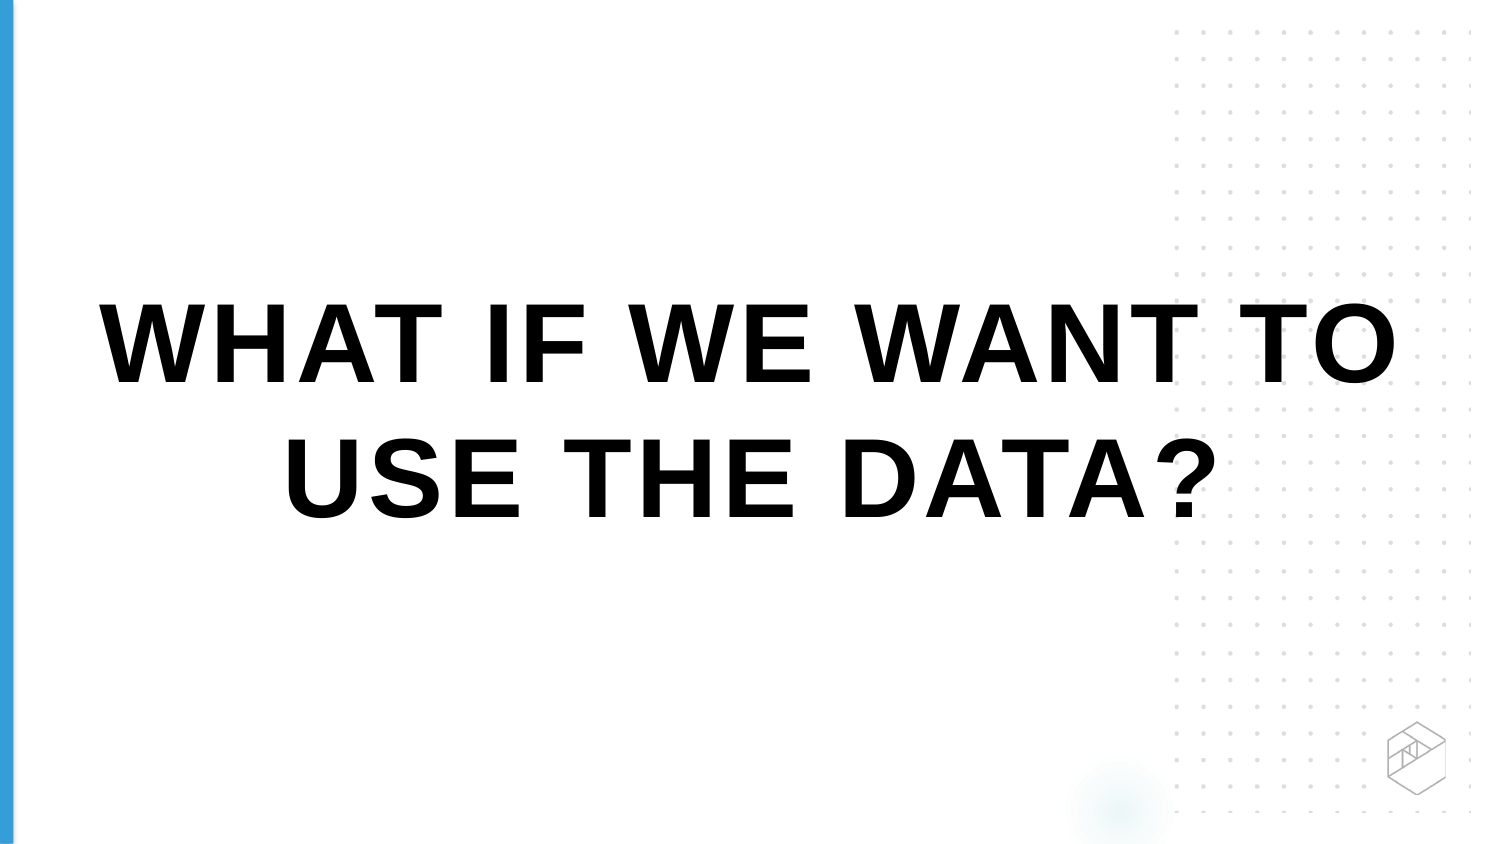

# WHAT IF WE WANT TO USE THE DATA?